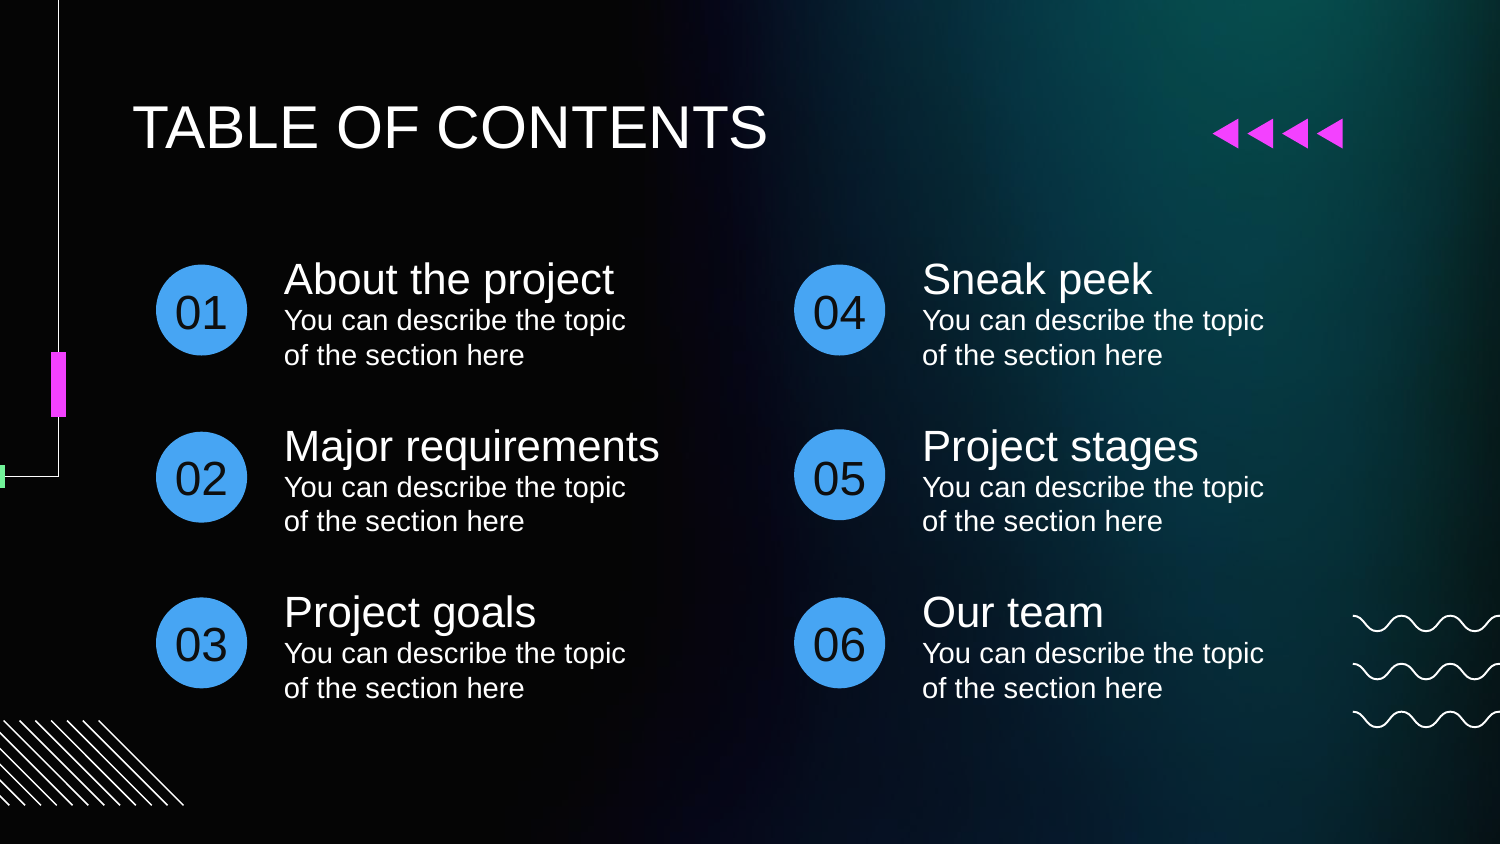

TABLE OF CONTENTS

About the project
Sneak peek
# 01
04

You can describe the topic of the section here
You can describe the topic of the section here
Major requirements
Project stages
02
05

You can describe the topic of the section here
You can describe the topic of the section here
Project goals
Our team
03
06

You can describe the topic of the section here
You can describe the topic of the section here